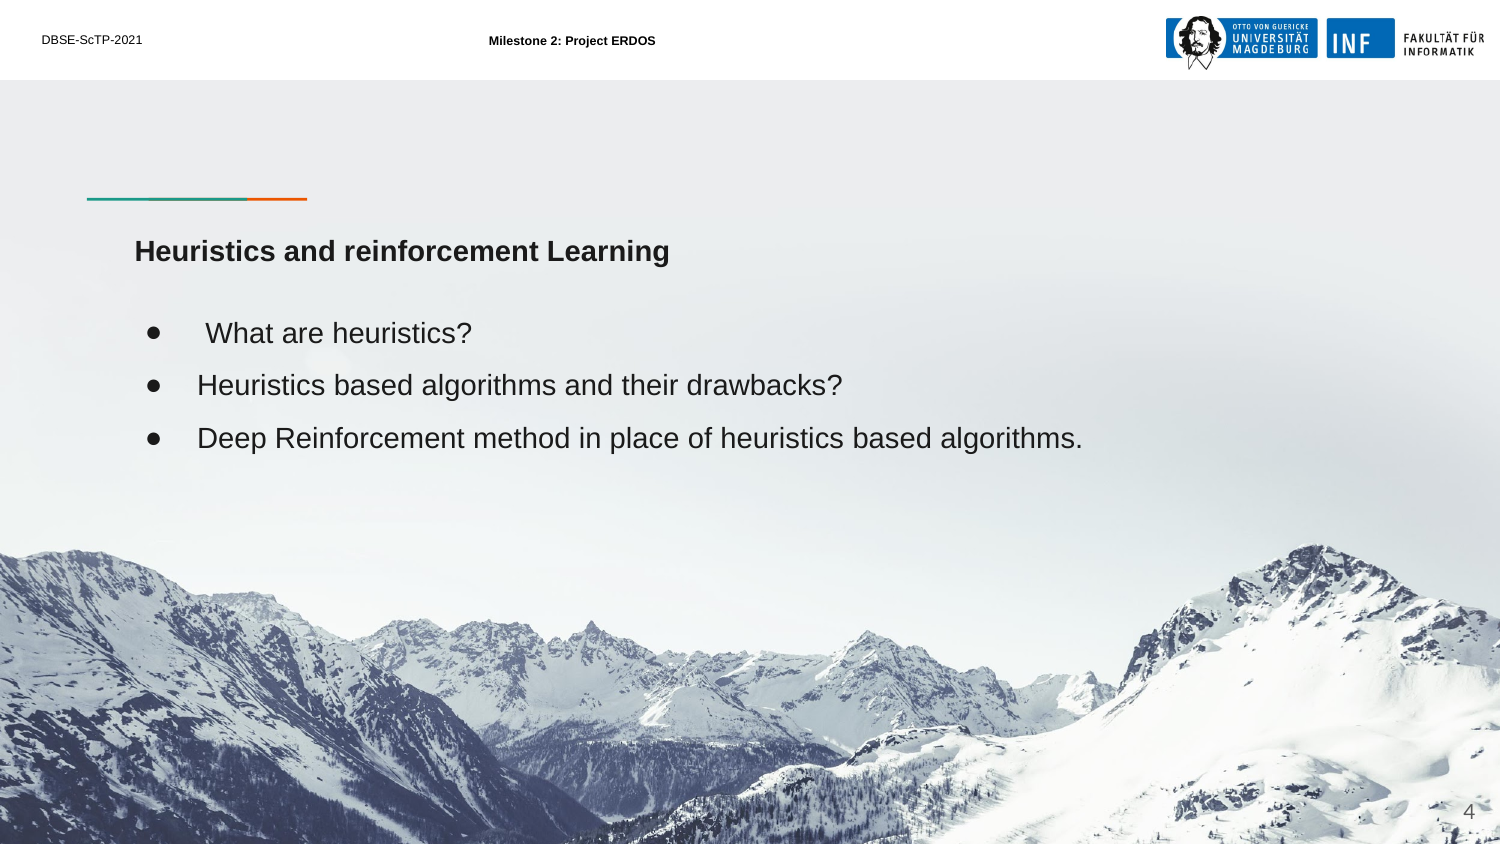

Heuristics and reinforcement Learning
 What are heuristics?
Heuristics based algorithms and their drawbacks?
Deep Reinforcement method in place of heuristics based algorithms.

4